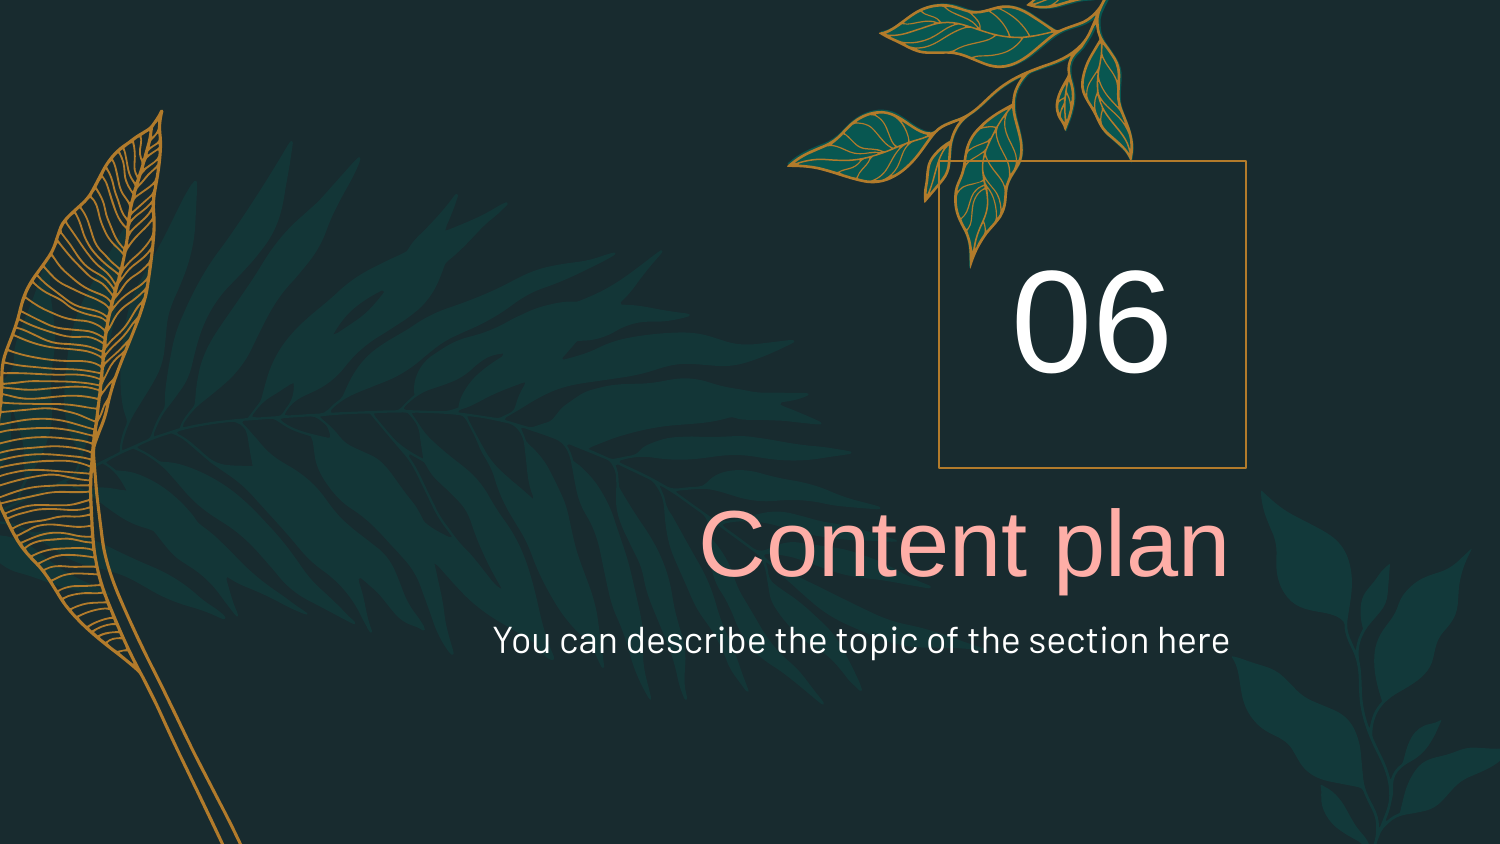

06
# Content plan
You can describe the topic of the section here